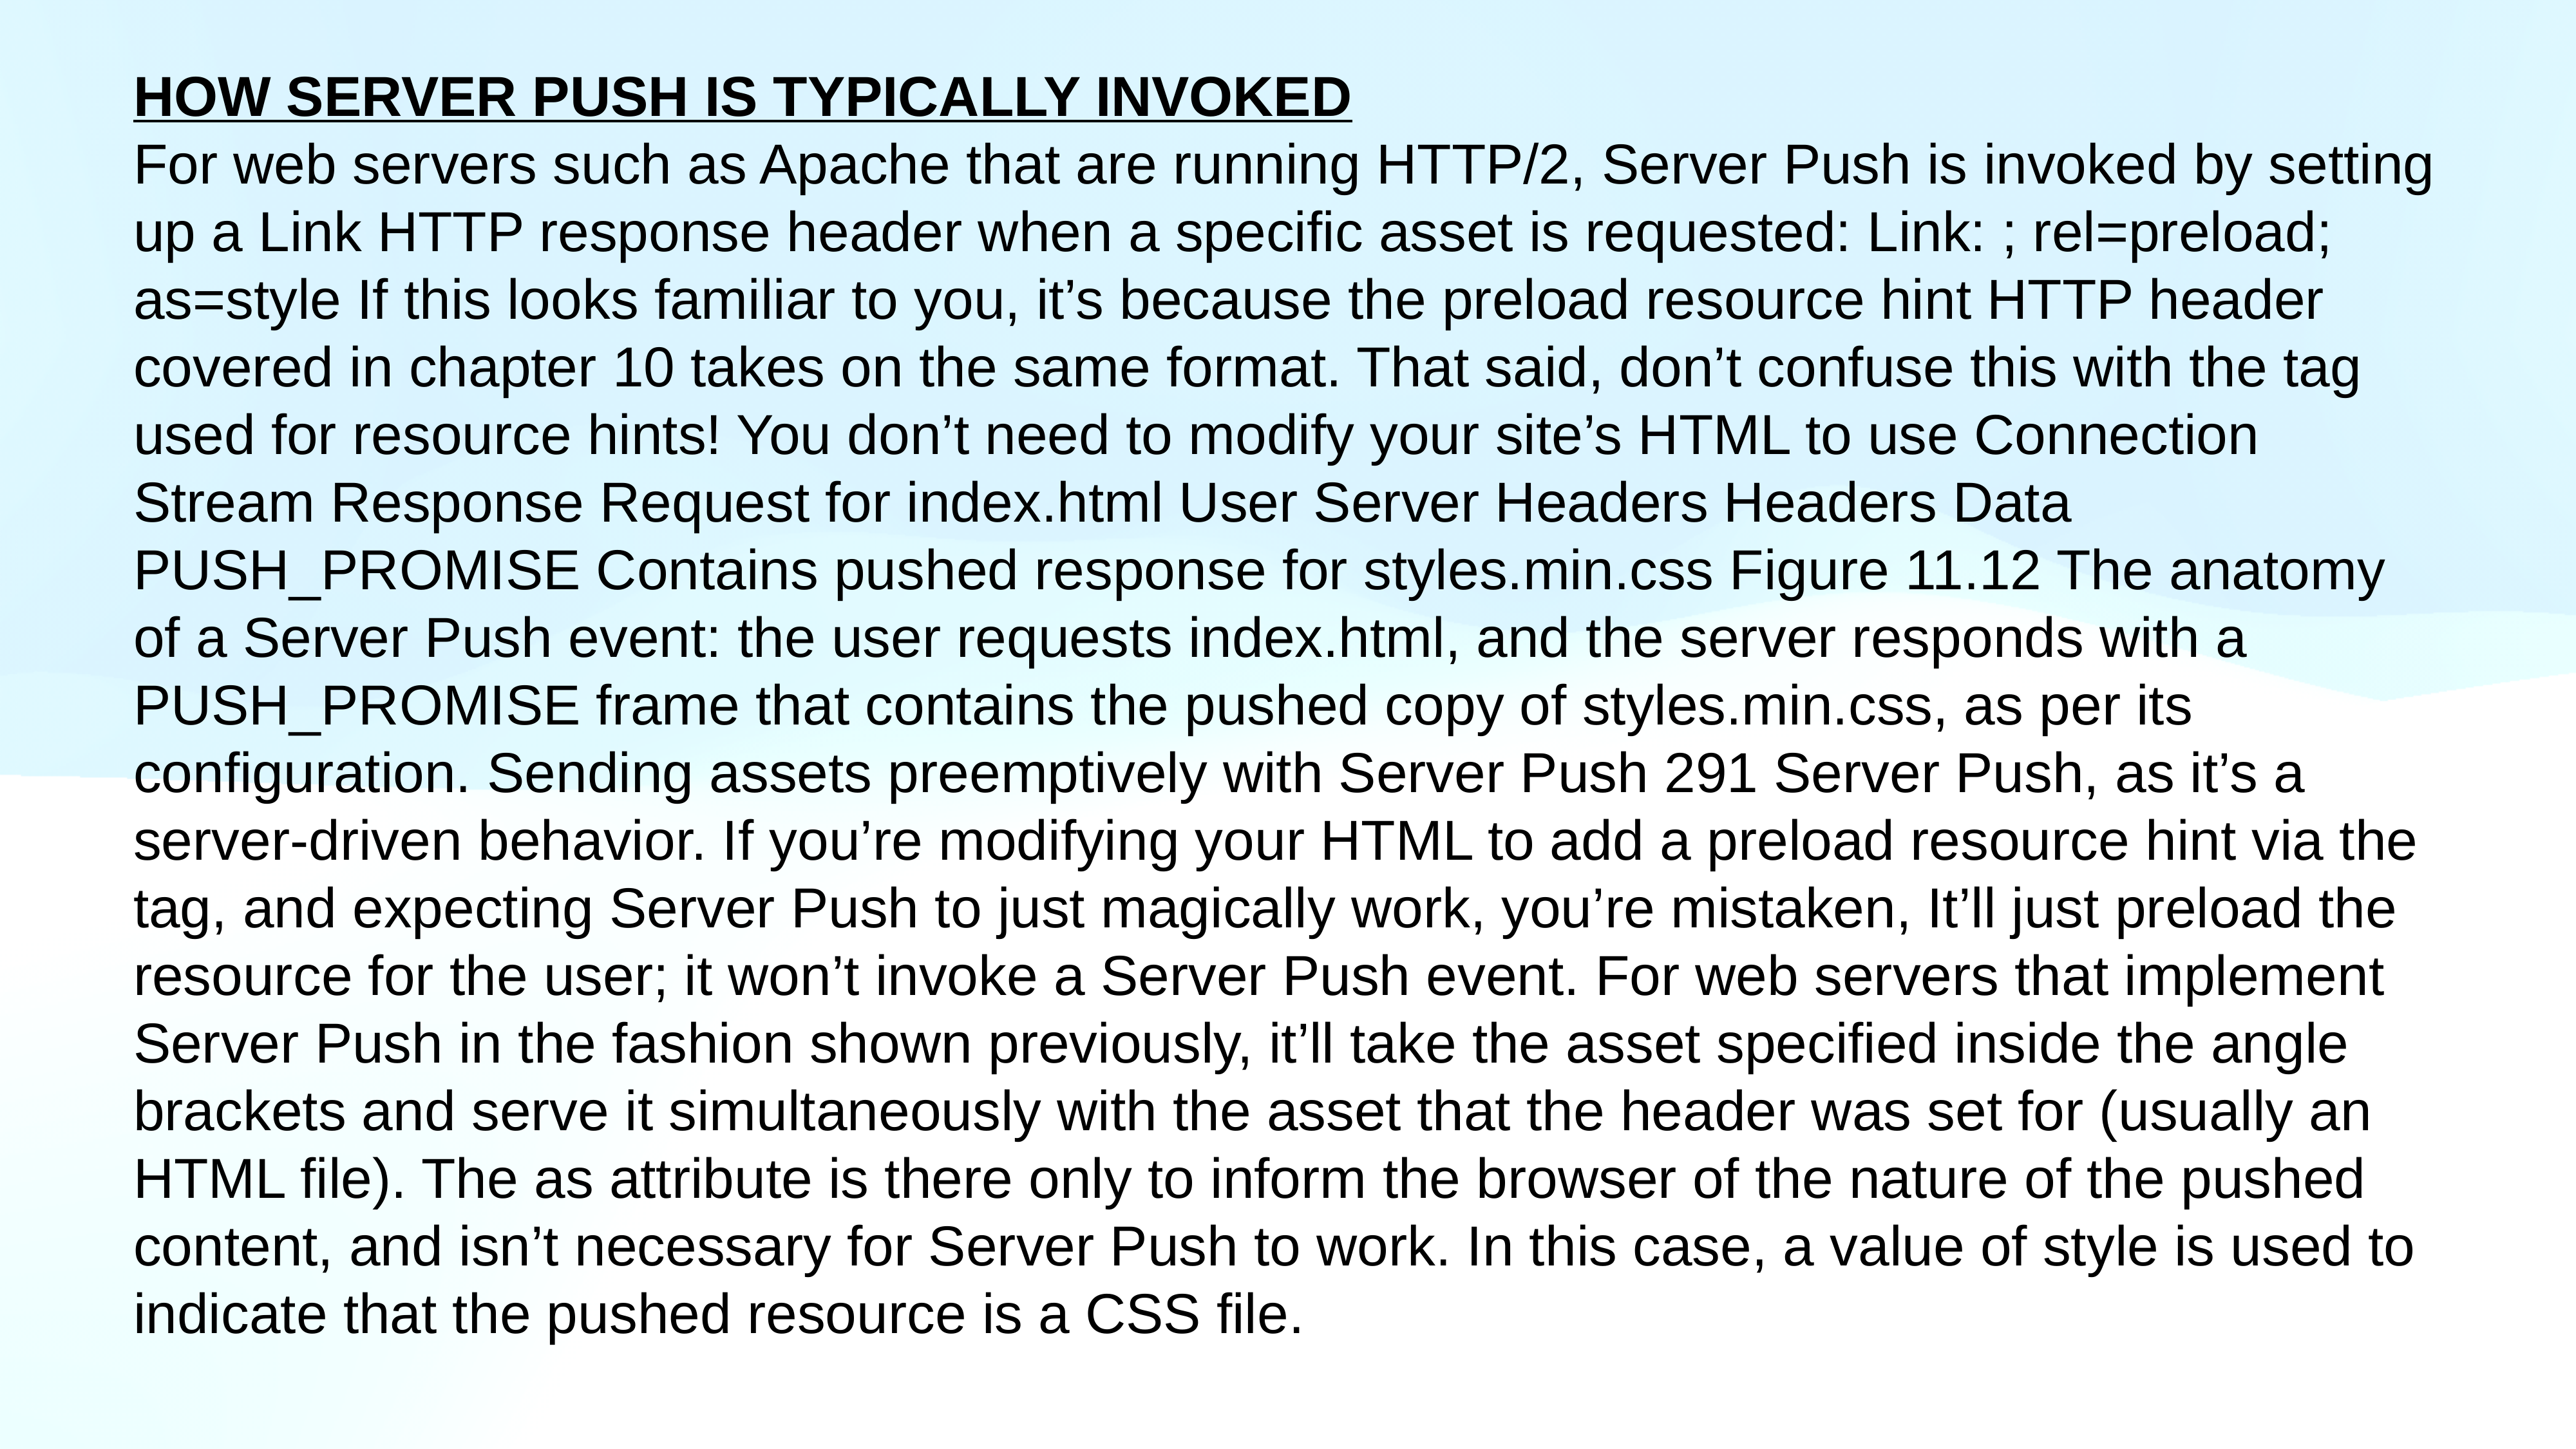

HOW SERVER PUSH IS TYPICALLY INVOKED
For web servers such as Apache that are running HTTP/2, Server Push is invoked by setting up a Link HTTP response header when a specific asset is requested: Link: ; rel=preload; as=style If this looks familiar to you, it’s because the preload resource hint HTTP header covered in chapter 10 takes on the same format. That said, don’t confuse this with the tag used for resource hints! You don’t need to modify your site’s HTML to use Connection Stream Response Request for index.html User Server Headers Headers Data PUSH_PROMISE Contains pushed response for styles.min.css Figure 11.12 The anatomy of a Server Push event: the user requests index.html, and the server responds with a PUSH_PROMISE frame that contains the pushed copy of styles.min.css, as per its configuration. Sending assets preemptively with Server Push 291 Server Push, as it’s a server-driven behavior. If you’re modifying your HTML to add a preload resource hint via the tag, and expecting Server Push to just magically work, you’re mistaken, It’ll just preload the resource for the user; it won’t invoke a Server Push event. For web servers that implement Server Push in the fashion shown previously, it’ll take the asset specified inside the angle brackets and serve it simultaneously with the asset that the header was set for (usually an HTML file). The as attribute is there only to inform the browser of the nature of the pushed content, and isn’t necessary for Server Push to work. In this case, a value of style is used to indicate that the pushed resource is a CSS file.